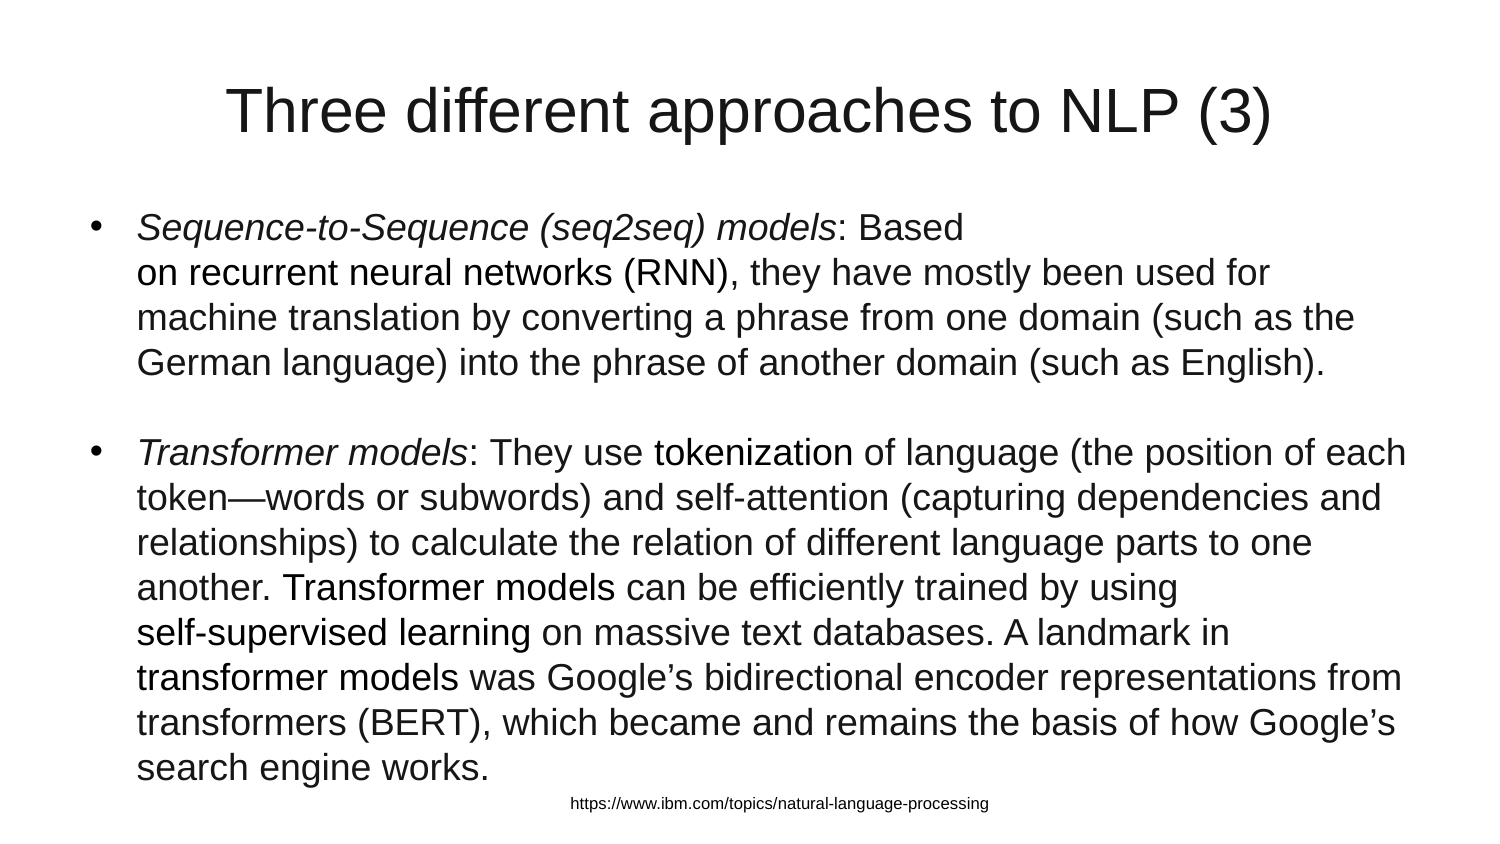

# Three different approaches to NLP (3)
Sequence-to-Sequence (seq2seq) models: Based on recurrent neural networks (RNN), they have mostly been used for machine translation by converting a phrase from one domain (such as the German language) into the phrase of another domain (such as English).

Transformer models: They use tokenization of language (the position of each token—words or subwords) and self-attention (capturing dependencies and relationships) to calculate the relation of different language parts to one another. Transformer models can be efficiently trained by using self-supervised learning on massive text databases. A landmark in transformer models was Google’s bidirectional encoder representations from transformers (BERT), which became and remains the basis of how Google’s search engine works.
https://www.ibm.com/topics/natural-language-processing